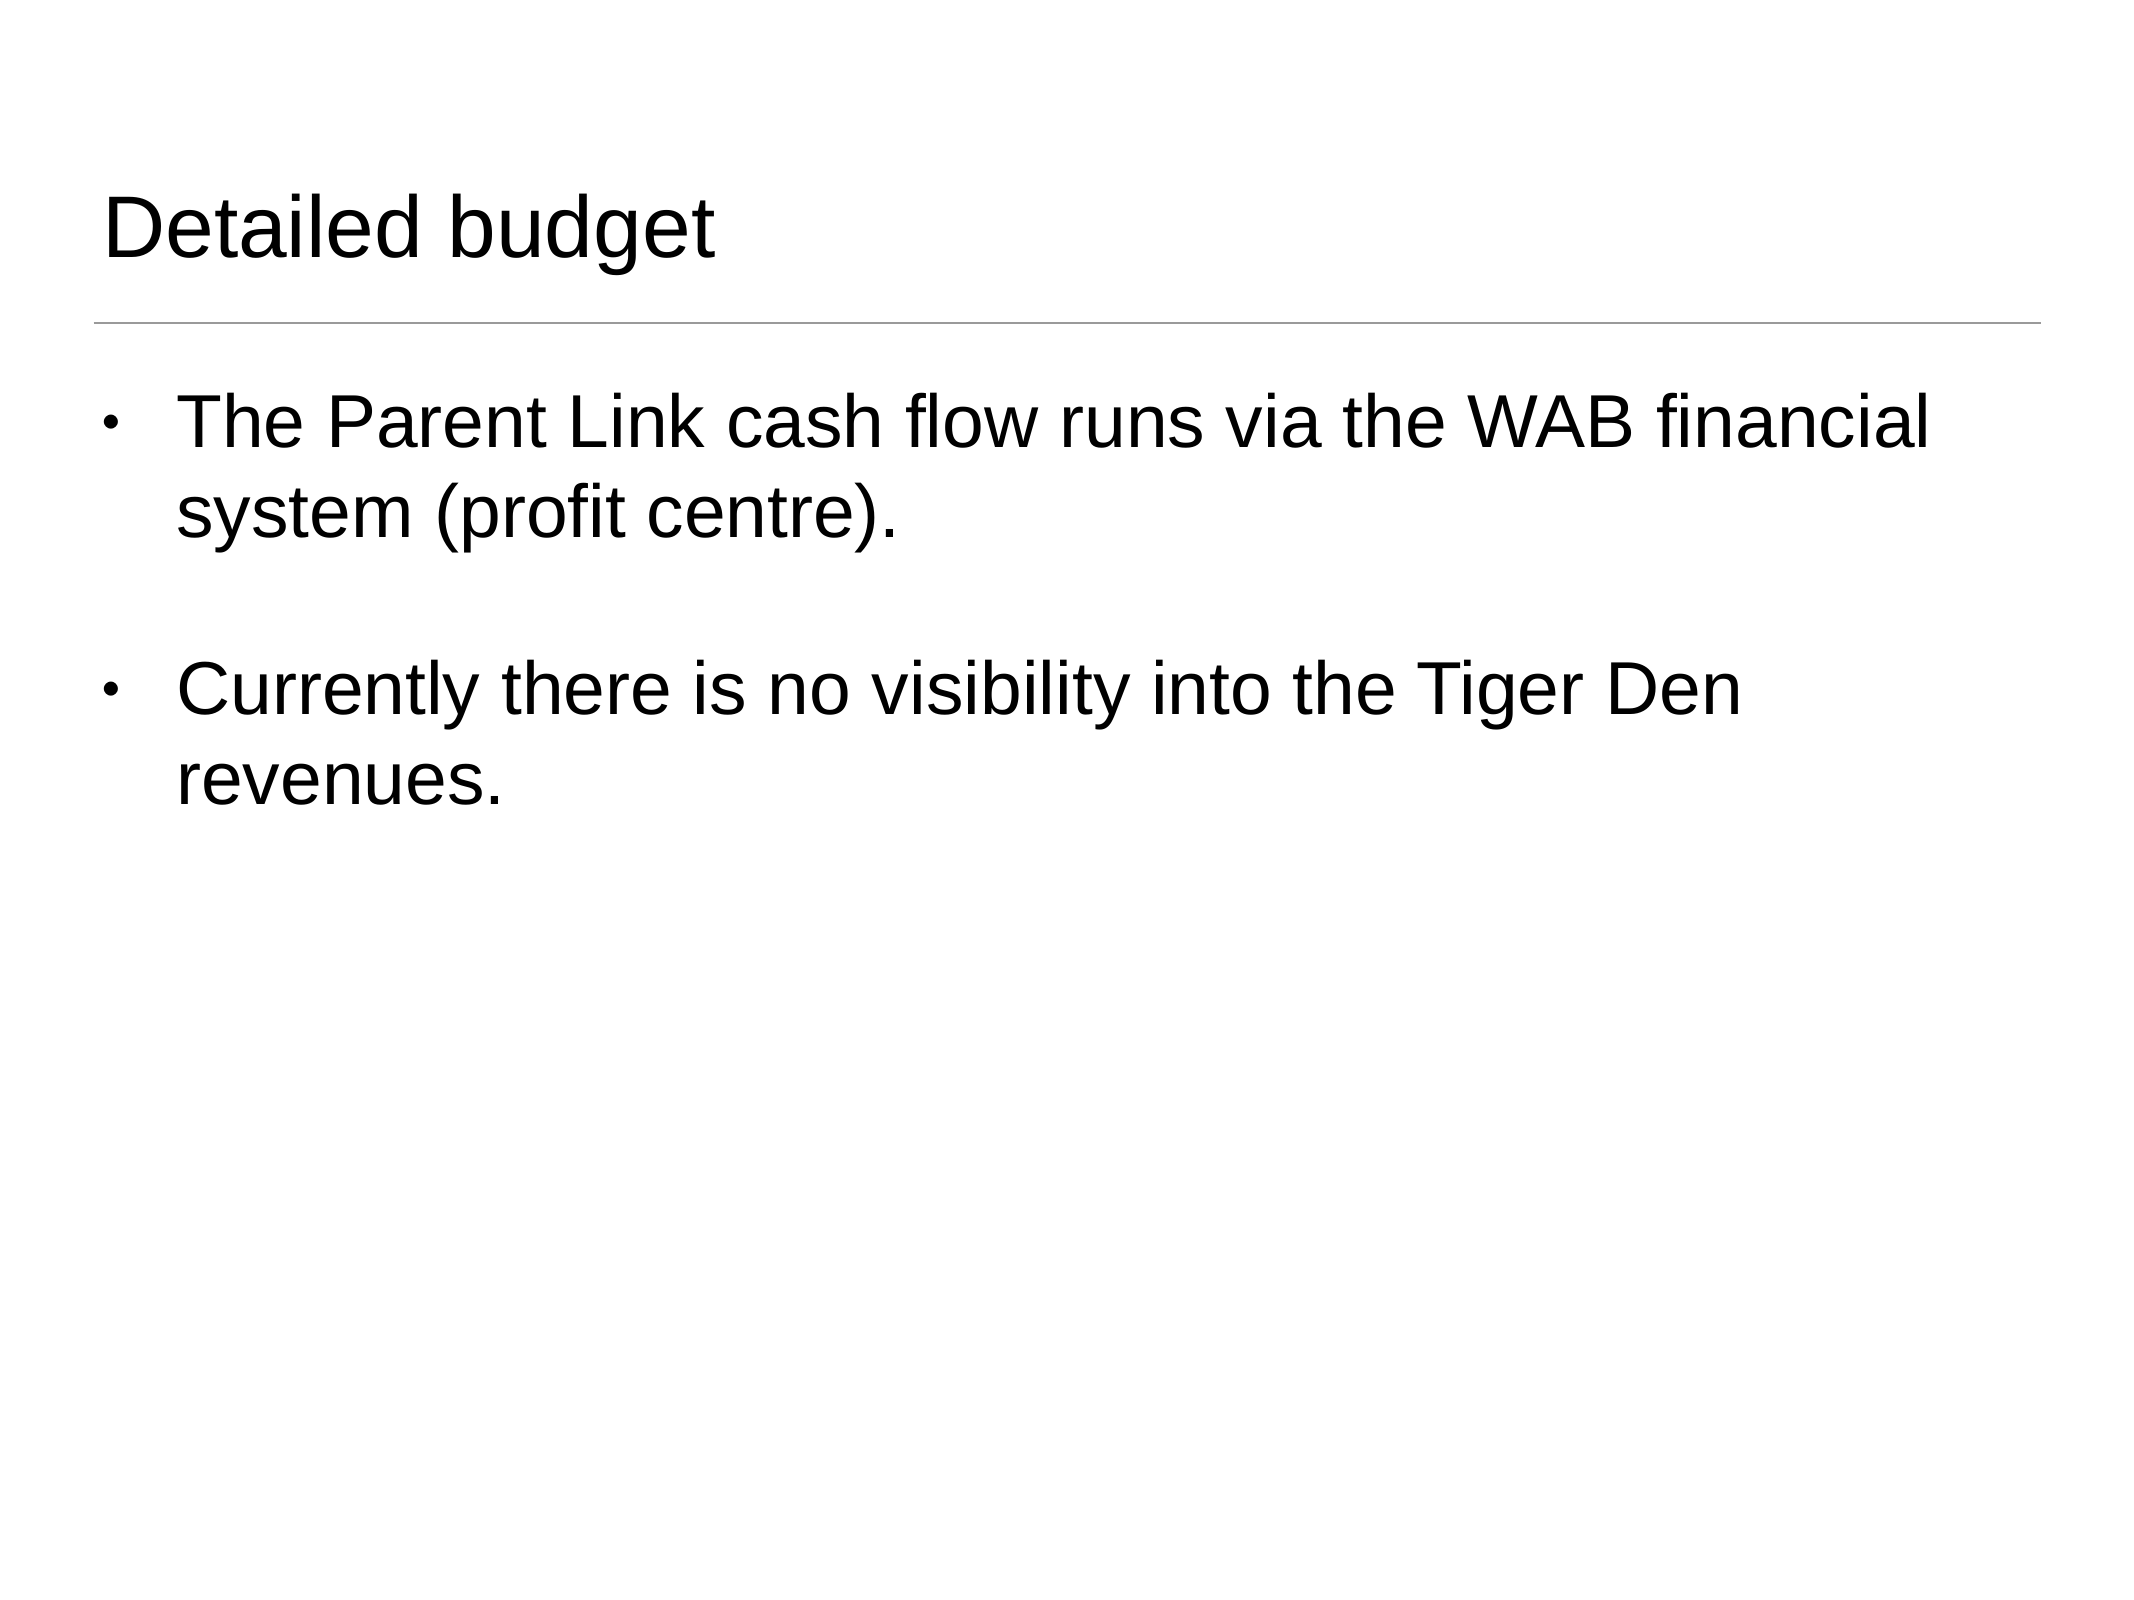

# Detailed budget
The Parent Link cash flow runs via the WAB financial system (profit centre).
Currently there is no visibility into the Tiger Den revenues.